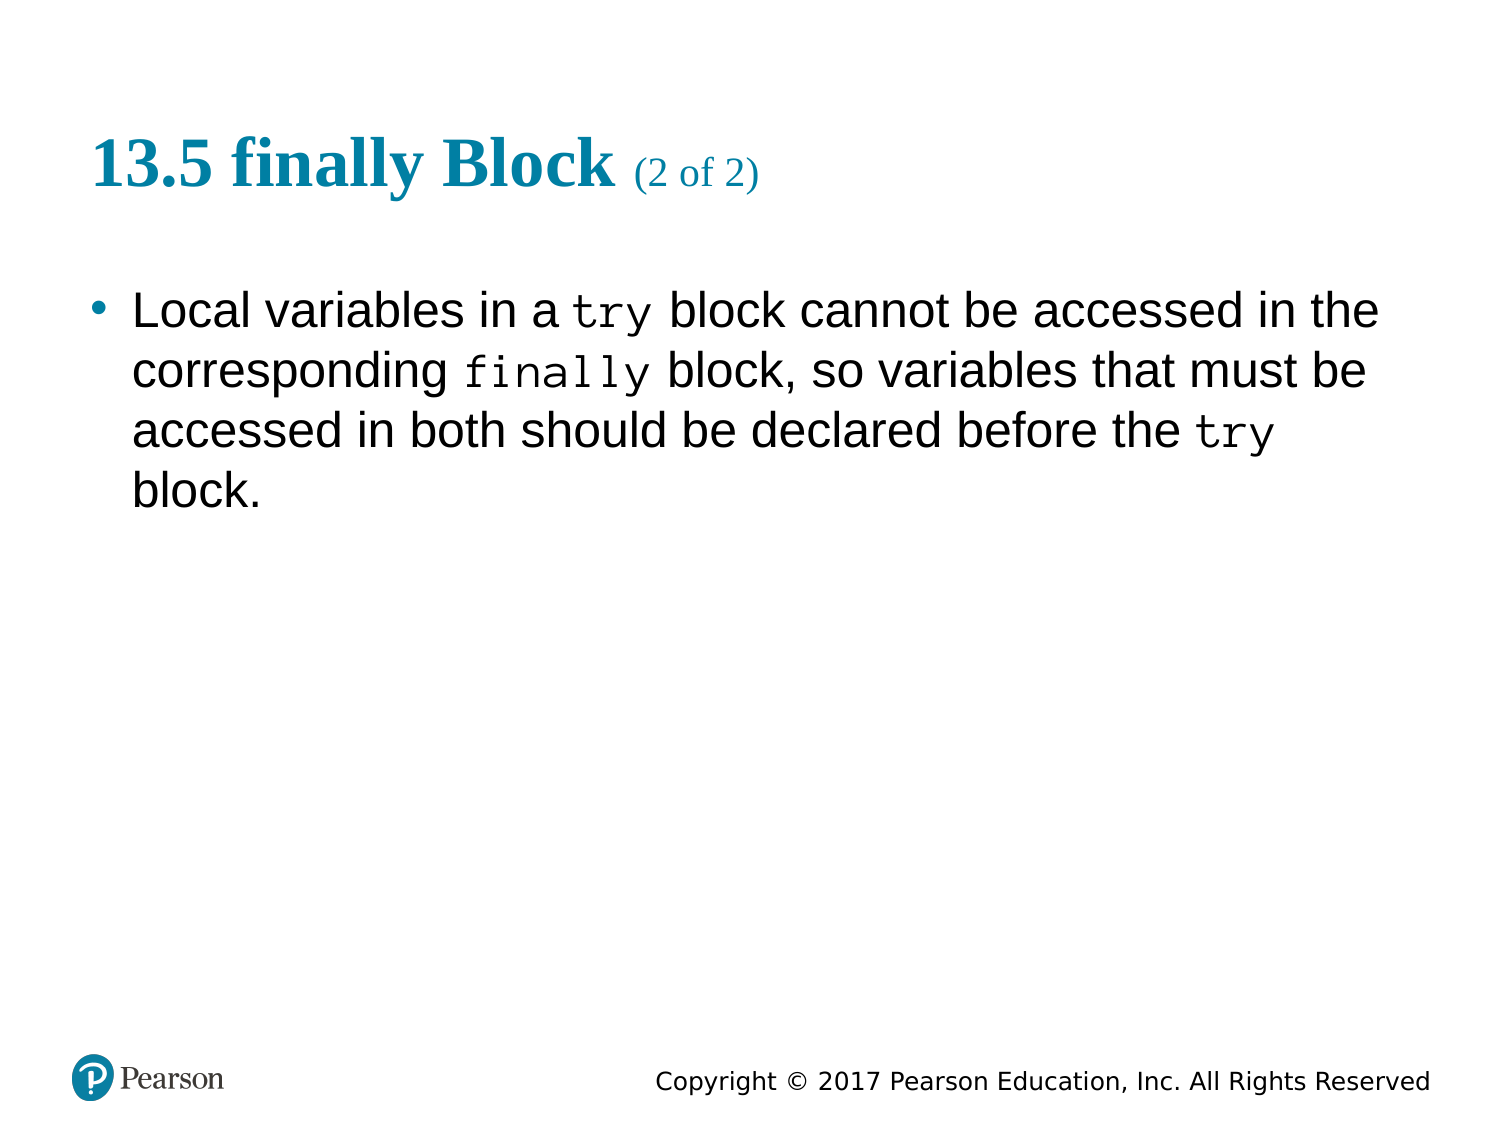

# 13.5 finally Block (2 of 2)
Local variables in a try block cannot be accessed in the corresponding finally block, so variables that must be accessed in both should be declared before the try block.